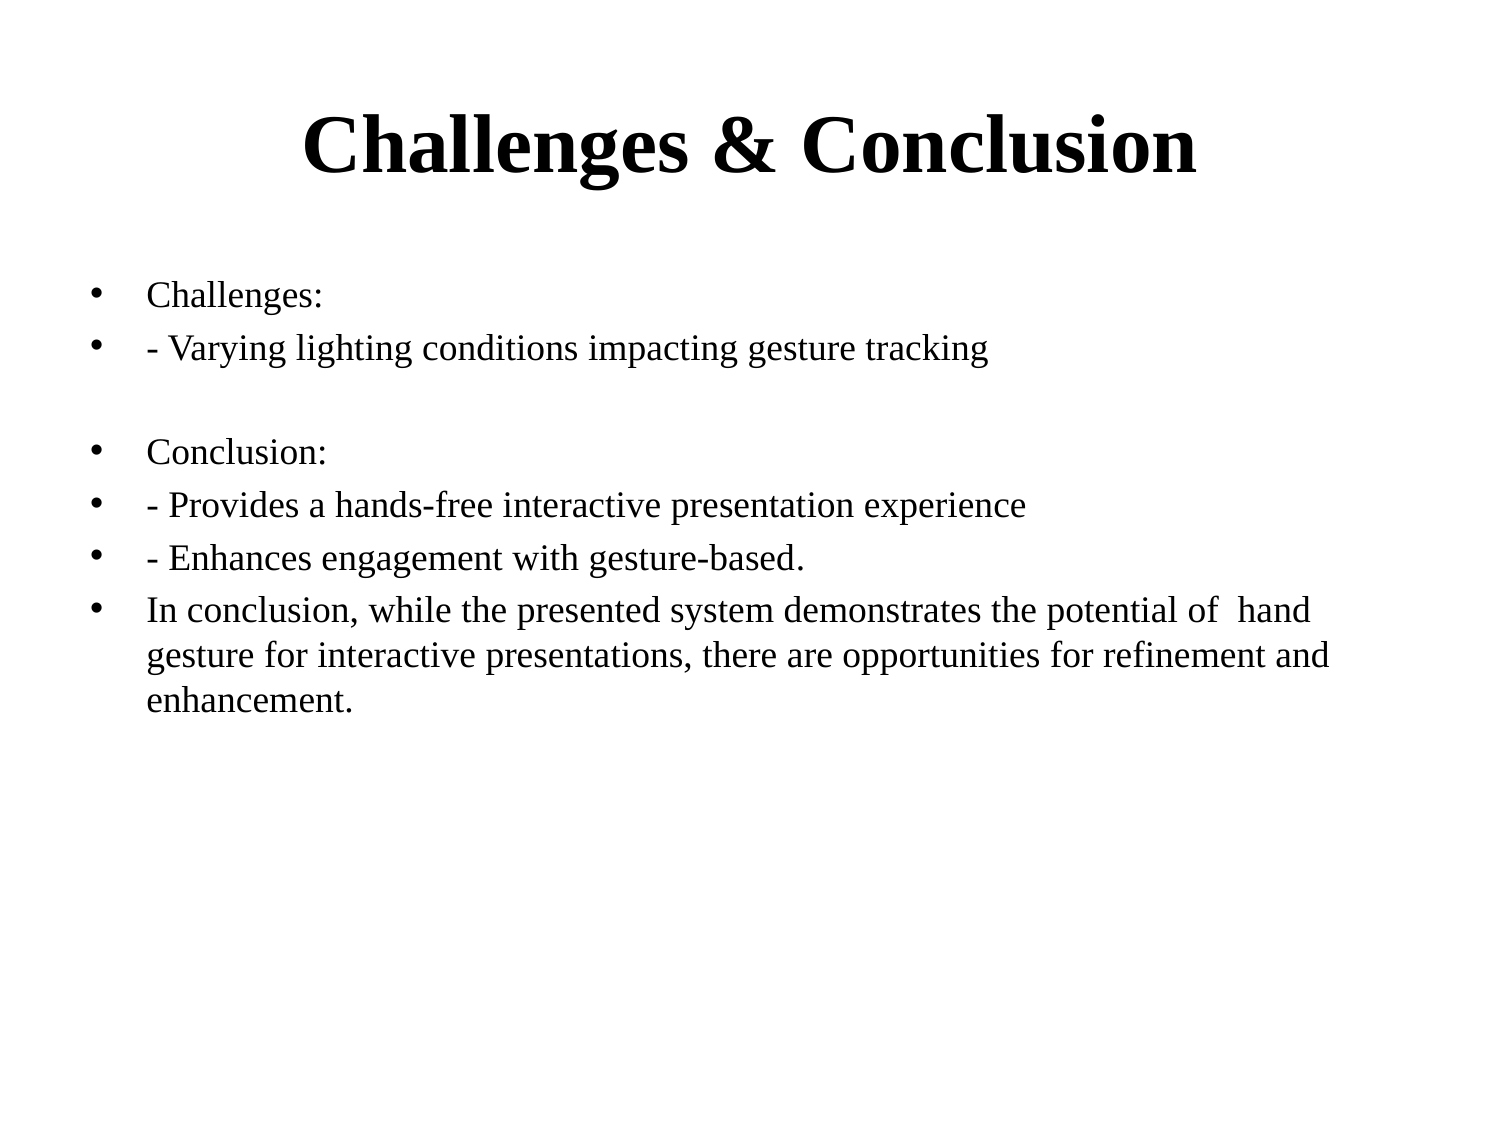

# Challenges & Conclusion
Challenges:
- Varying lighting conditions impacting gesture tracking

Conclusion:
- Provides a hands-free interactive presentation experience
- Enhances engagement with gesture-based.
In conclusion, while the presented system demonstrates the potential of  hand gesture for interactive presentations, there are opportunities for refinement and enhancement.